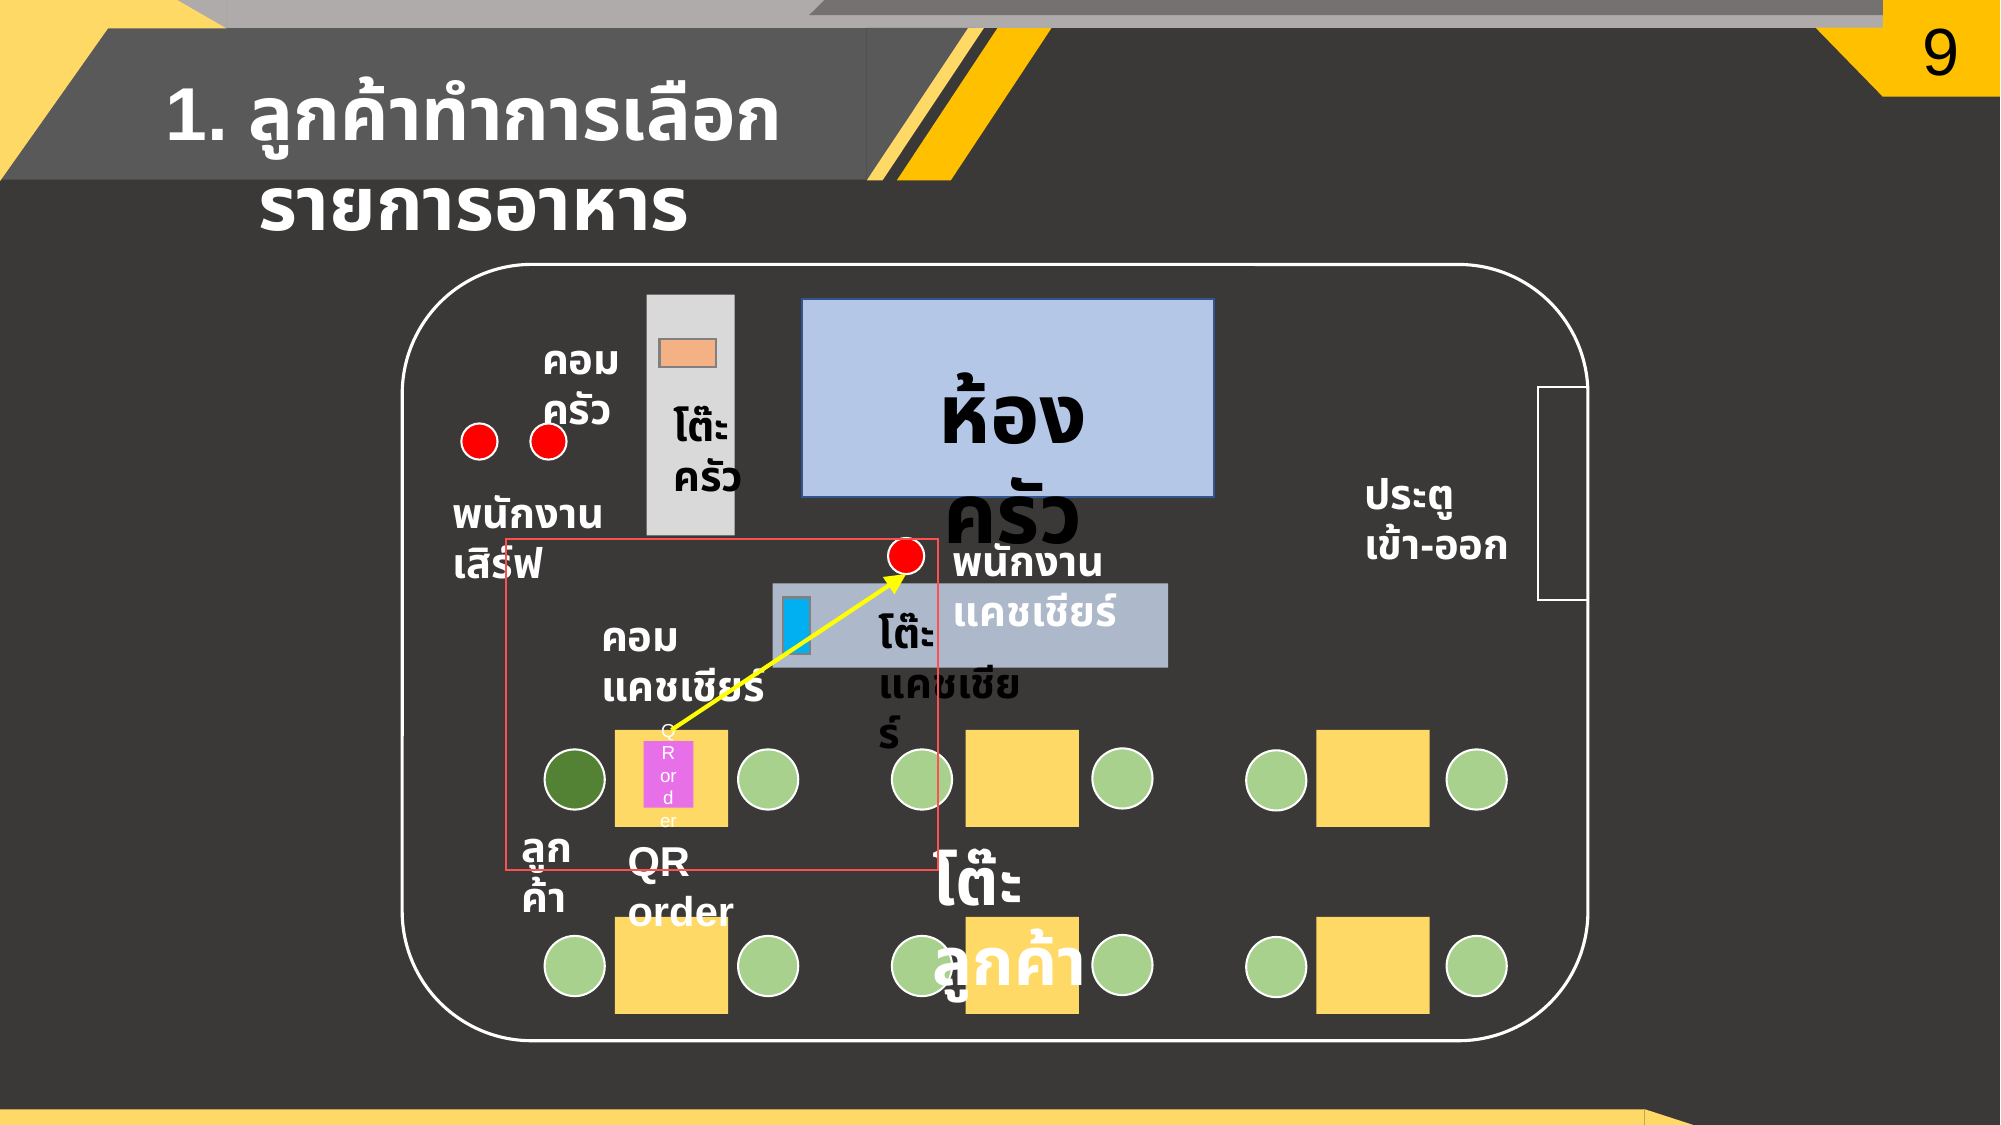

9

1. ลูกค้าทำการเลือกรายการอาหาร

คอมครัว
ห้องครัว

โต๊ะครัว

ประตูเข้า-ออก
พนักงานเสิร์ฟ
พนักงานแคชเชียร์

โต๊ะแคชเชียร์
คอมแคชเชียร์

QR order

ลูกค้า
QR order
โต๊ะลูกค้า